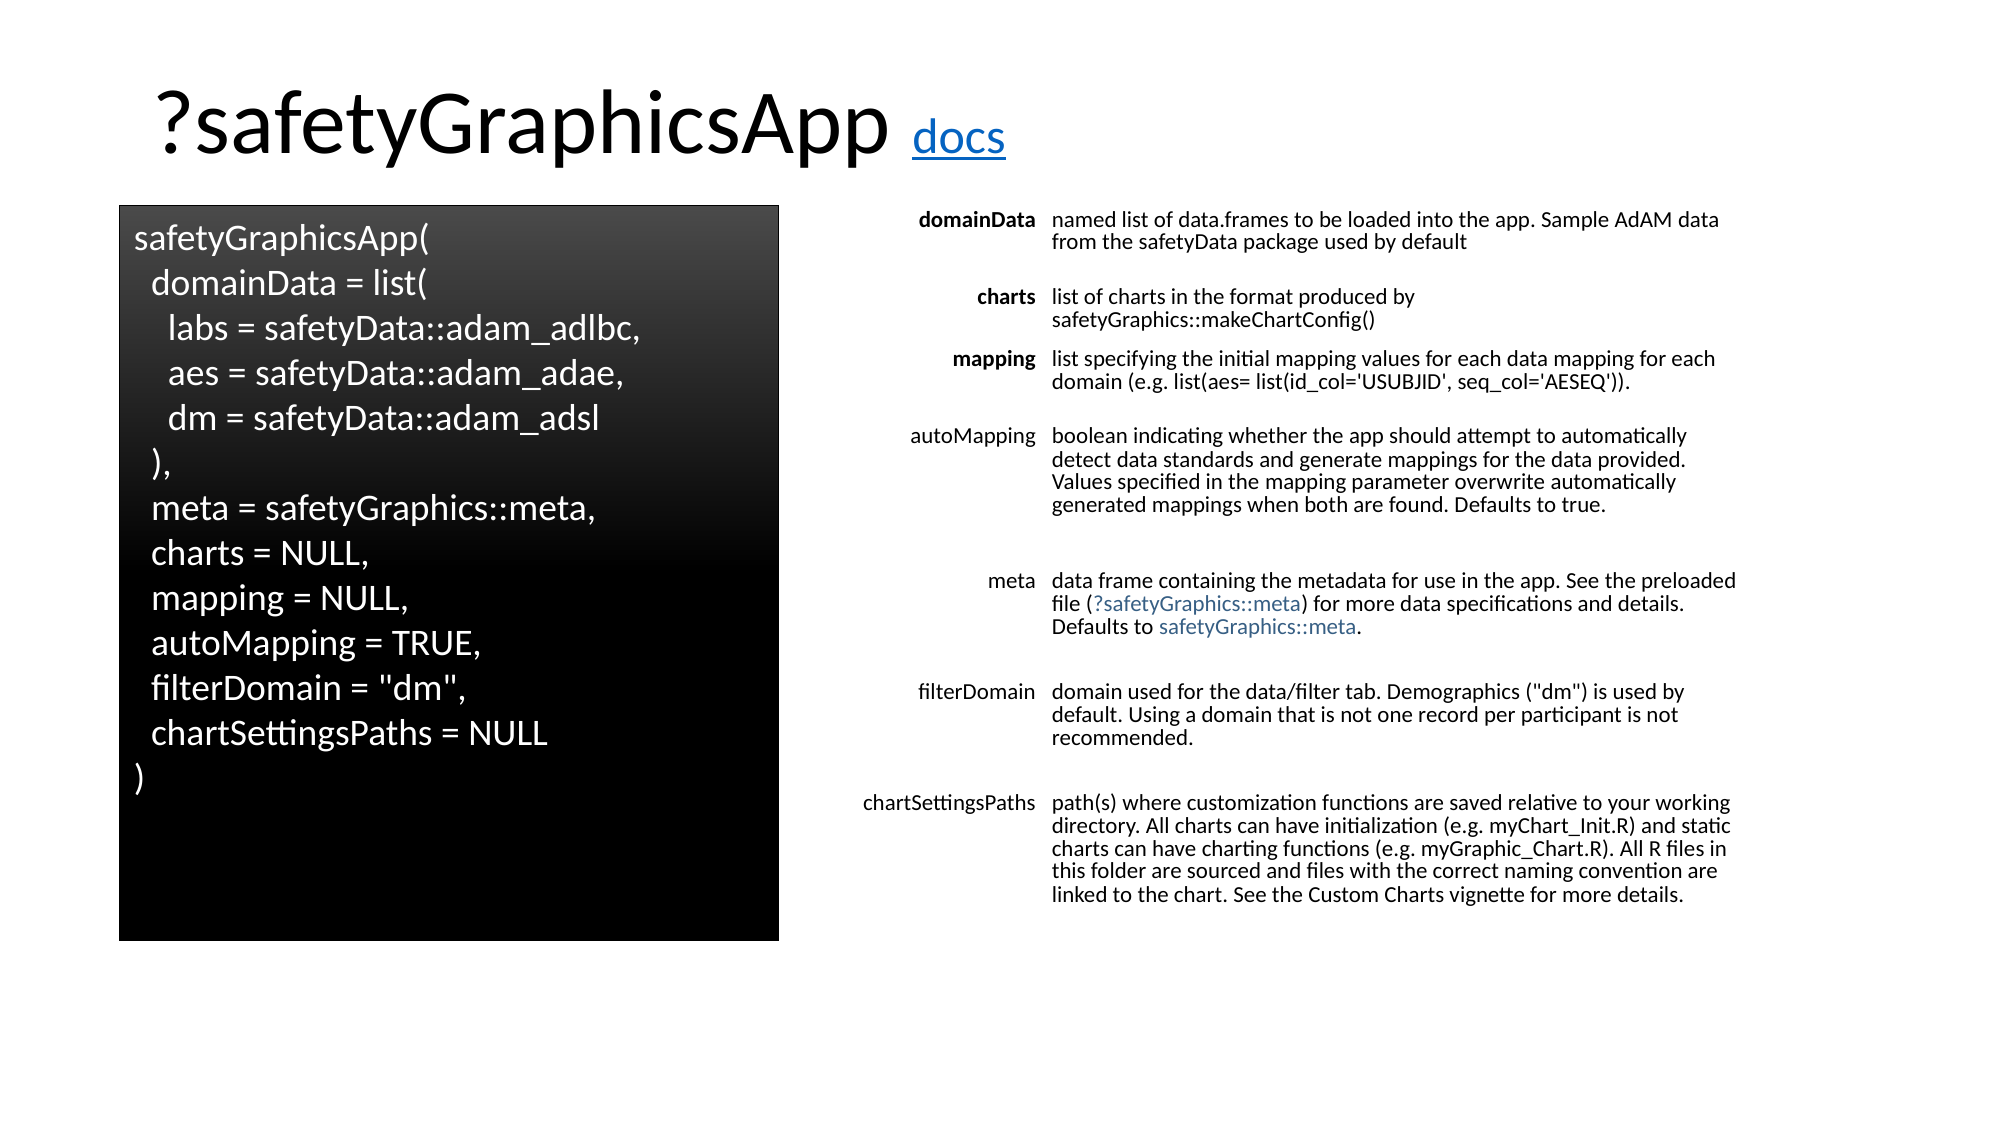

# ?safetyGraphicsApp docs
safetyGraphicsApp(
  domainData = list(
    labs = safetyData::adam_adlbc,
    aes = safetyData::adam_adae,
    dm = safetyData::adam_adsl
  ),
  meta = safetyGraphics::meta,
  charts = NULL,
  mapping = NULL,
  autoMapping = TRUE,
  filterDomain = "dm",
  chartSettingsPaths = NULL
)

| domainData | named list of data.frames to be loaded into the app. Sample AdAM data from the safetyData package used by default |
| --- | --- |
| charts | list of charts in the format produced by safetyGraphics::makeChartConfig() |
| mapping | list specifying the initial mapping values for each data mapping for each domain (e.g. list(aes= list(id\_col='USUBJID', seq\_col='AESEQ')). |
| autoMapping | boolean indicating whether the app should attempt to automatically detect data standards and generate mappings for the data provided. Values specified in the mapping parameter overwrite automatically generated mappings when both are found. Defaults to true. |
| meta | data frame containing the metadata for use in the app. See the preloaded file (?safetyGraphics::meta) for more data specifications and details. Defaults to safetyGraphics::meta. |
| filterDomain | domain used for the data/filter tab. Demographics ("dm") is used by default. Using a domain that is not one record per participant is not recommended. |
| chartSettingsPaths | path(s) where customization functions are saved relative to your working directory. All charts can have initialization (e.g. myChart\_Init.R) and static charts can have charting functions (e.g. myGraphic\_Chart.R). All R files in this folder are sourced and files with the correct naming convention are linked to the chart. See the Custom Charts vignette for more details. |